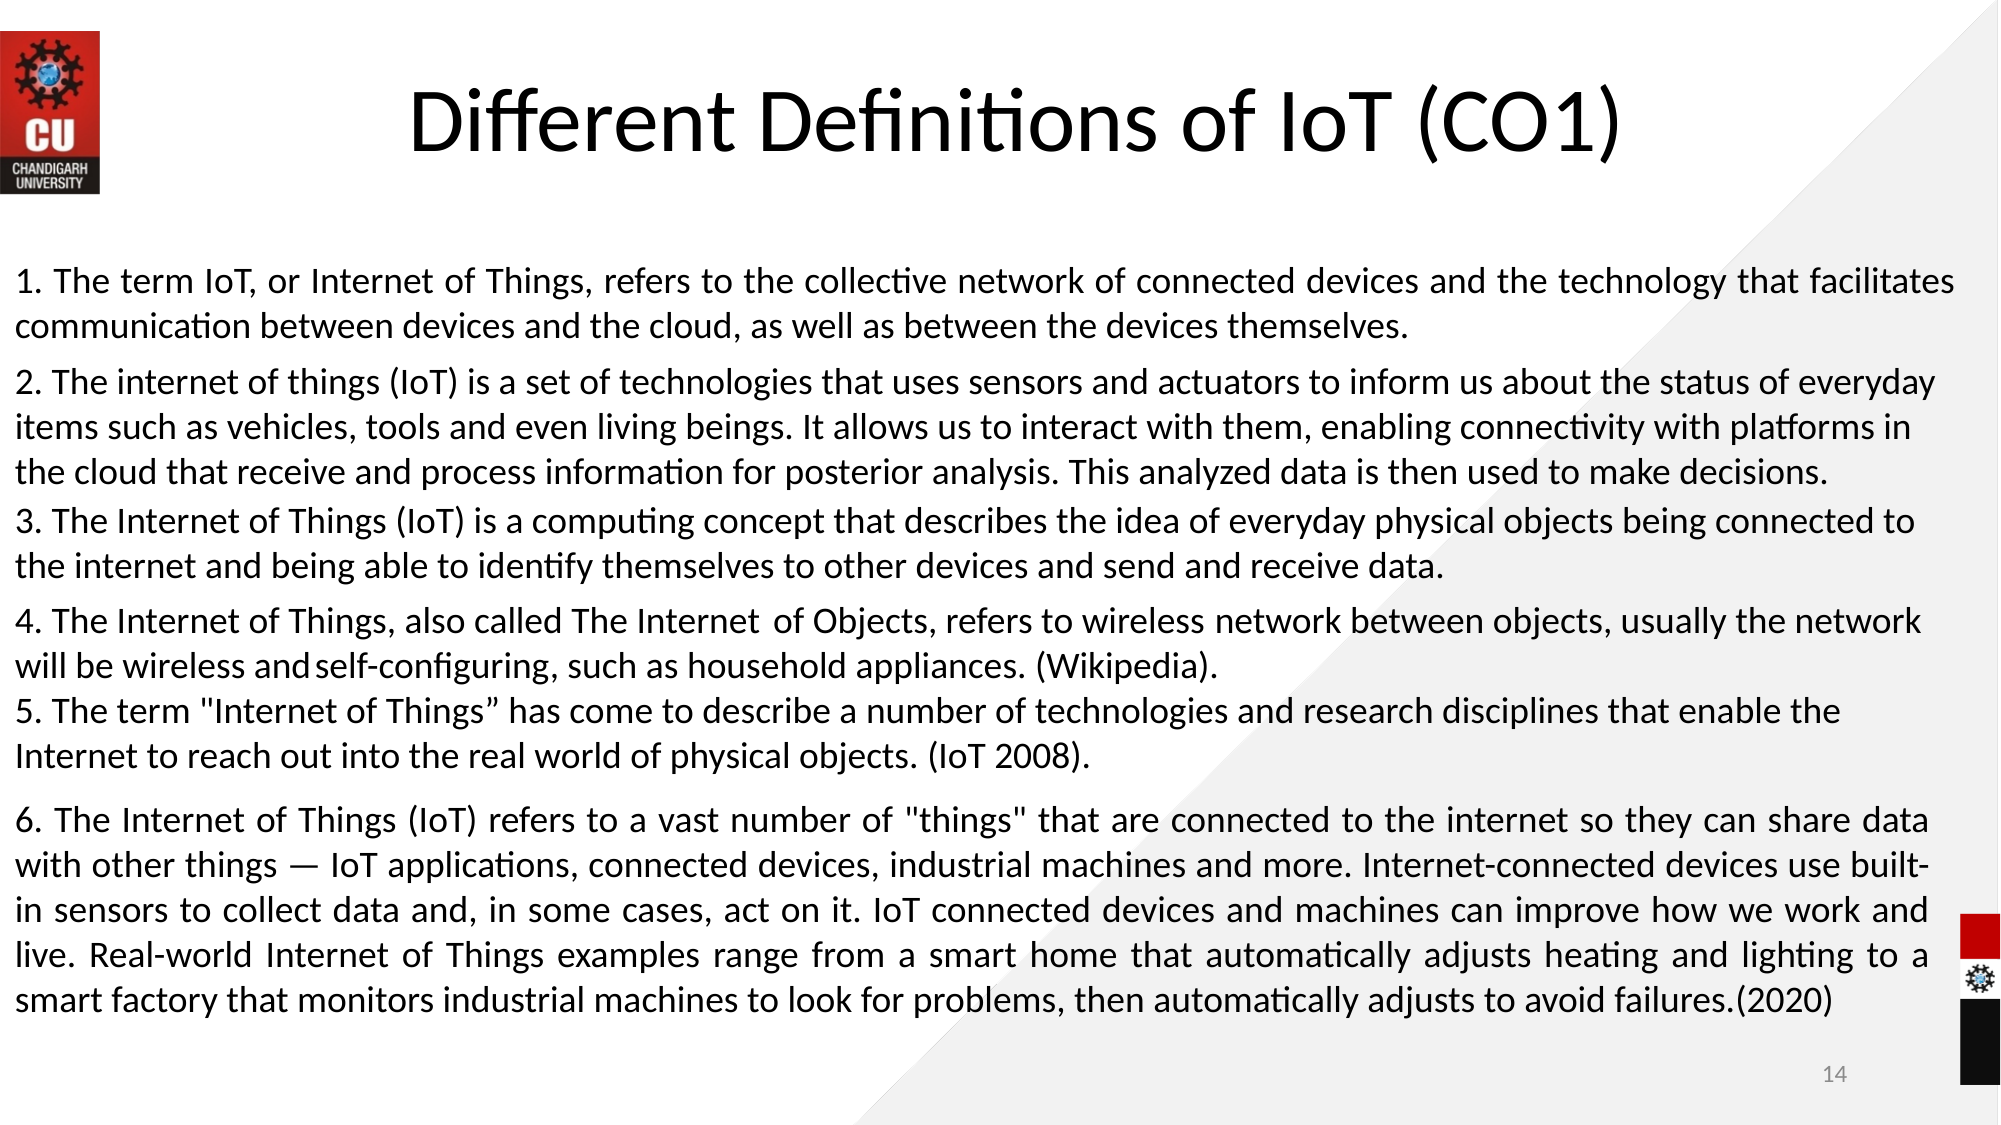

# Different Definitions of IoT (CO1)
1. The term IoT, or Internet of Things, refers to the collective network of connected devices and the technology that facilitates communication between devices and the cloud, as well as between the devices themselves.
2. The internet of things (IoT) is a set of technologies that uses sensors and actuators to inform us about the status of everyday items such as vehicles, tools and even living beings. It allows us to interact with them, enabling connectivity with platforms in the cloud that receive and process information for posterior analysis. This analyzed data is then used to make decisions.
3. The Internet of Things (IoT) is a computing concept that describes the idea of everyday physical objects being connected to the internet and being able to identify themselves to other devices and send and receive data.
4. The Internet of Things, also called The Internet	 of Objects, refers to wireless	network between objects, usually the network
will be wireless and	self-configuring, such as household appliances. (Wikipedia).
5. The term "Internet of Things” has come to describe a number of technologies and research disciplines that enable the Internet to reach out into the real world of physical objects. (IoT 2008).
6. The Internet of Things (IoT) refers to a vast number of "things" that are connected to the internet so they can share data with other things — IoT applications, connected devices, industrial machines and more. Internet-connected devices use built-in sensors to collect data and, in some cases, act on it. IoT connected devices and machines can improve how we work and live. Real-world Internet of Things examples range from a smart home that automatically adjusts heating and lighting to a smart factory that monitors industrial machines to look for problems, then automatically adjusts to avoid failures.(2020)
14